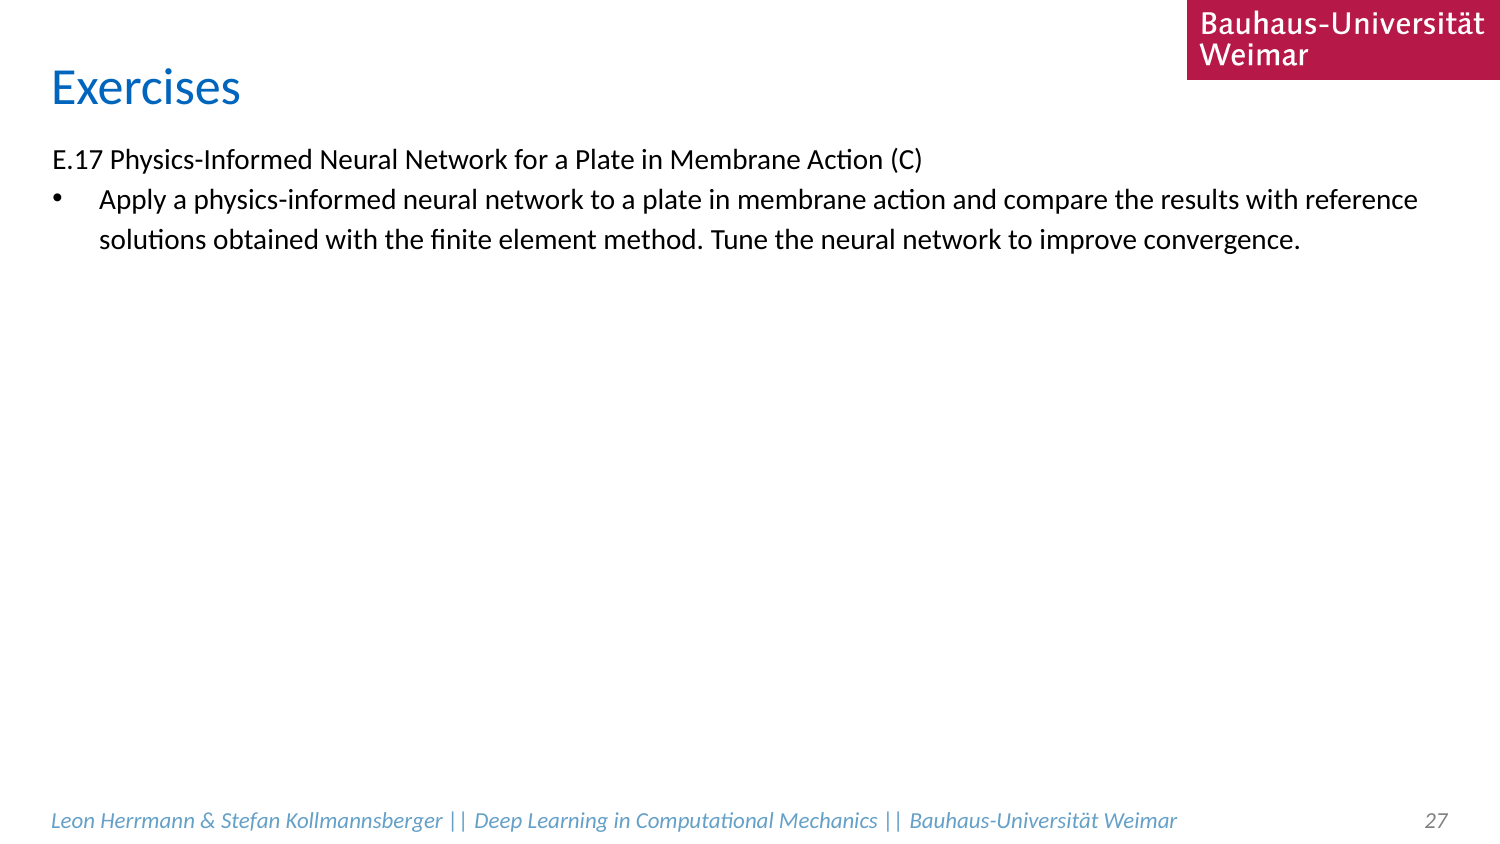

# Exercises
E.17 Physics-Informed Neural Network for a Plate in Membrane Action (C)
Apply a physics-informed neural network to a plate in membrane action and compare the results with reference solutions obtained with the finite element method. Tune the neural network to improve convergence.
Leon Herrmann & Stefan Kollmannsberger || Deep Learning in Computational Mechanics || Bauhaus-Universität Weimar
27